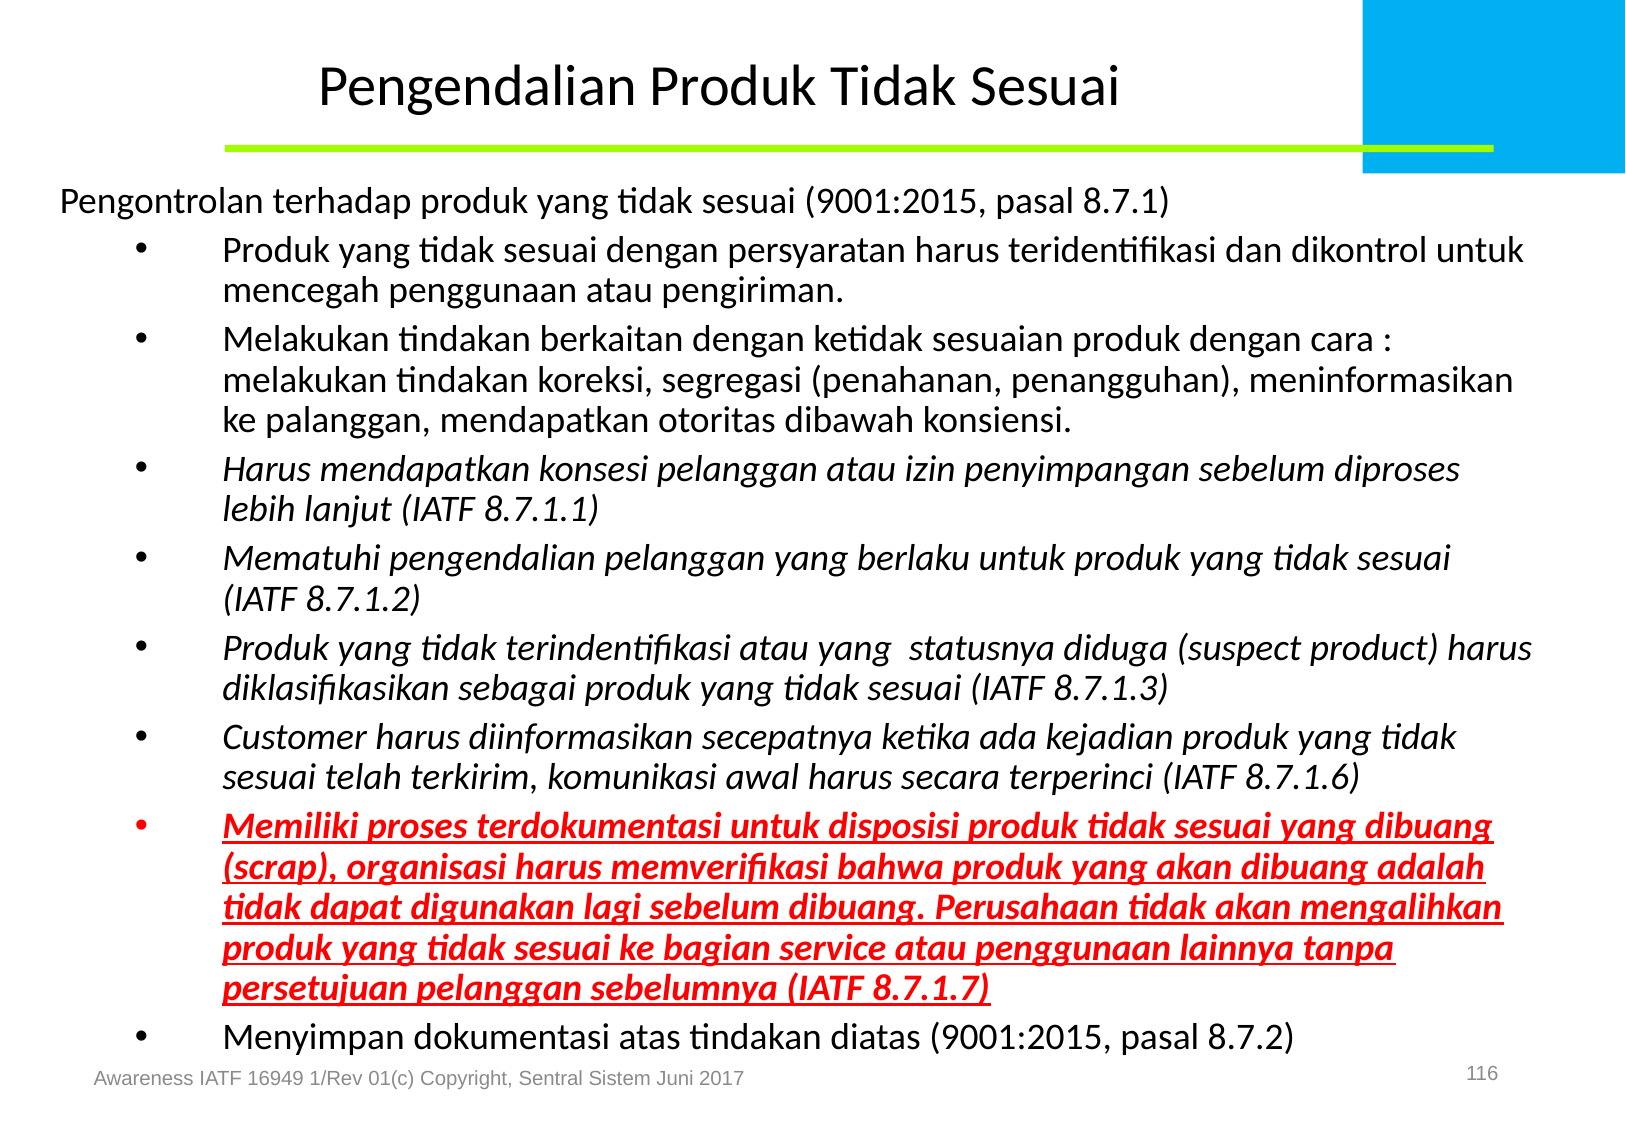

# Pengendalian Produk Tidak Sesuai

Pengontrolan terhadap produk yang tidak sesuai (9001:2015, pasal 8.7.1)
Produk yang tidak sesuai dengan persyaratan harus teridentifikasi dan dikontrol untuk mencegah penggunaan atau pengiriman.
Melakukan tindakan berkaitan dengan ketidak sesuaian produk dengan cara : melakukan tindakan koreksi, segregasi (penahanan, penangguhan), meninformasikan ke palanggan, mendapatkan otoritas dibawah konsiensi.
Harus mendapatkan konsesi pelanggan atau izin penyimpangan sebelum diproses lebih lanjut (IATF 8.7.1.1)
Mematuhi pengendalian pelanggan yang berlaku untuk produk yang tidak sesuai (IATF 8.7.1.2)
Produk yang tidak terindentifikasi atau yang  statusnya diduga (suspect product) harus diklasifikasikan sebagai produk yang tidak sesuai (IATF 8.7.1.3)
Customer harus diinformasikan secepatnya ketika ada kejadian produk yang tidak sesuai telah terkirim, komunikasi awal harus secara terperinci (IATF 8.7.1.6)
Memiliki proses terdokumentasi untuk disposisi produk tidak sesuai yang dibuang (scrap), organisasi harus memverifikasi bahwa produk yang akan dibuang adalah tidak dapat digunakan lagi sebelum dibuang. Perusahaan tidak akan mengalihkan produk yang tidak sesuai ke bagian service atau penggunaan lainnya tanpa persetujuan pelanggan sebelumnya (IATF 8.7.1.7)
Menyimpan dokumentasi atas tindakan diatas (9001:2015, pasal 8.7.2)
116
Awareness IATF 16949 1/Rev 01(c) Copyright, Sentral Sistem Juni 2017